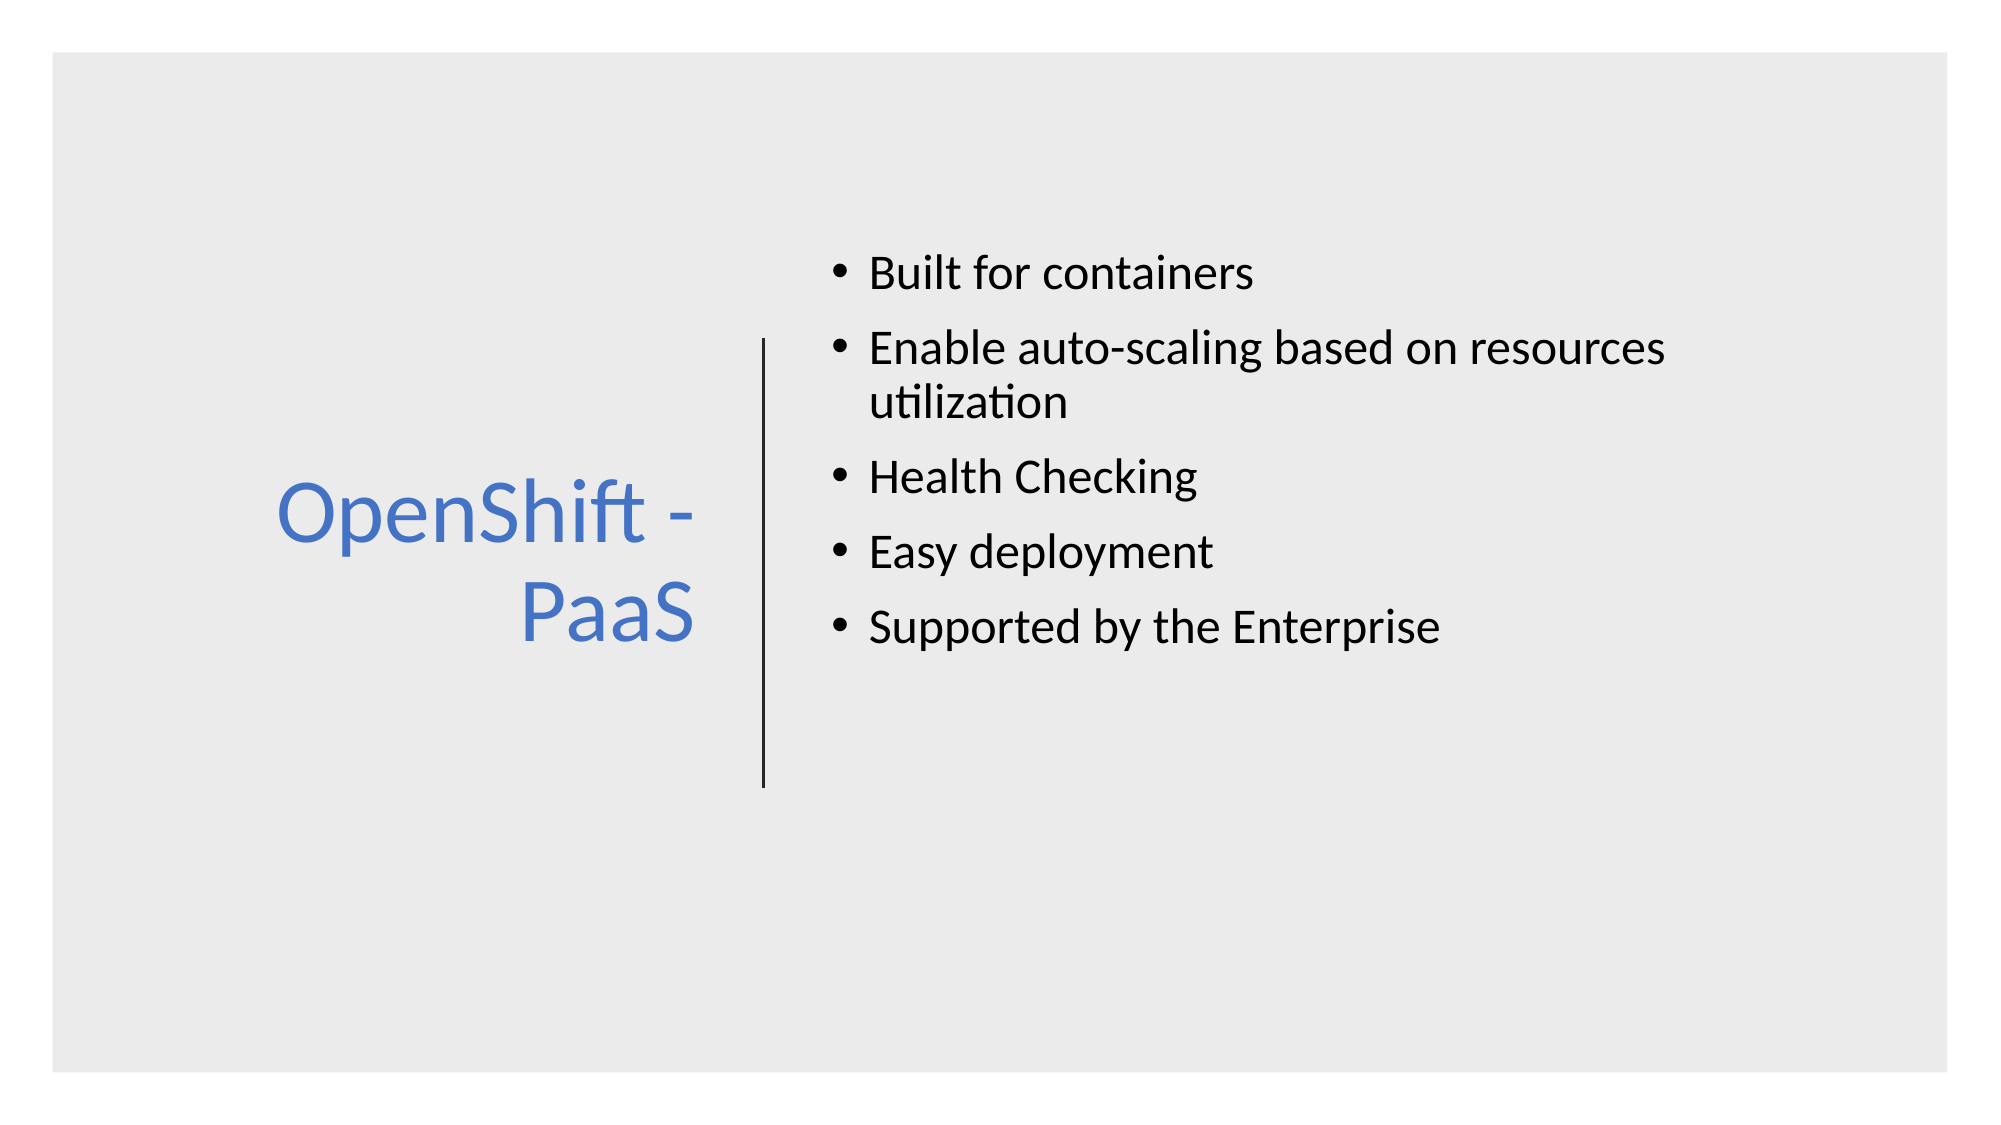

# OpenShift - PaaS
Built for containers
Enable auto-scaling based on resources utilization
Health Checking
Easy deployment
Supported by the Enterprise